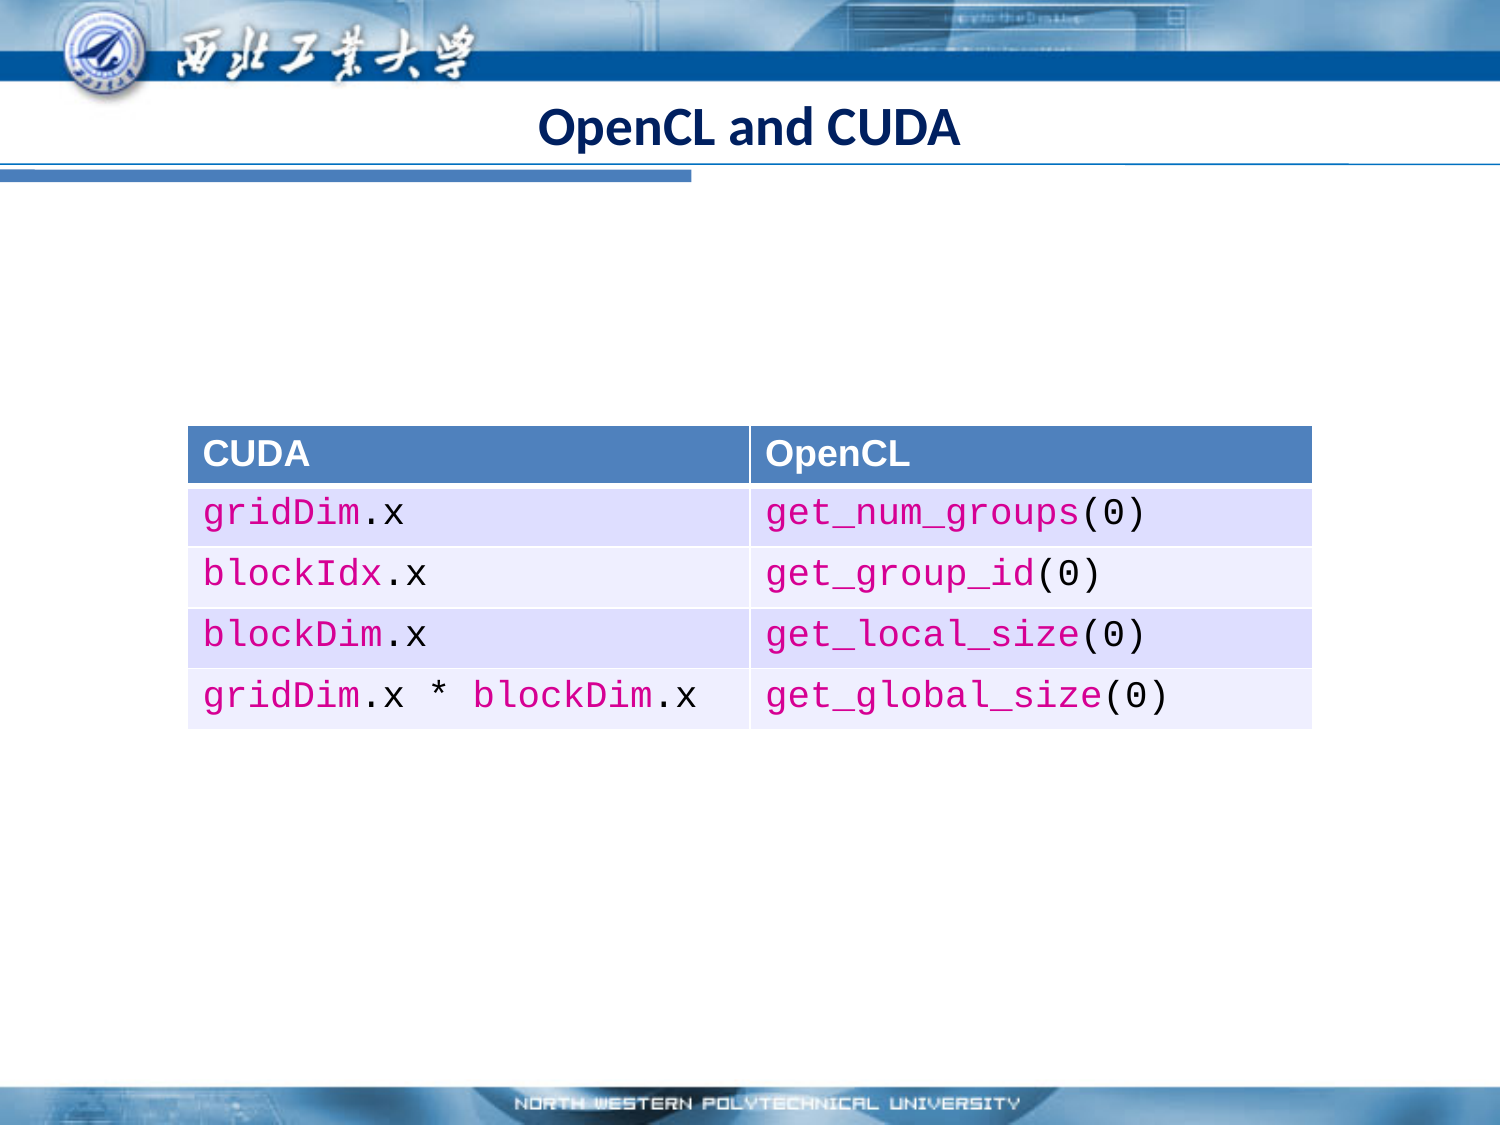

# OpenCL and CUDA
| CUDA | OpenCL |
| --- | --- |
| gridDim.x | get\_num\_groups(0) |
| blockIdx.x | get\_group\_id(0) |
| blockDim.x | get\_local\_size(0) |
| gridDim.x \* blockDim.x | get\_global\_size(0) |